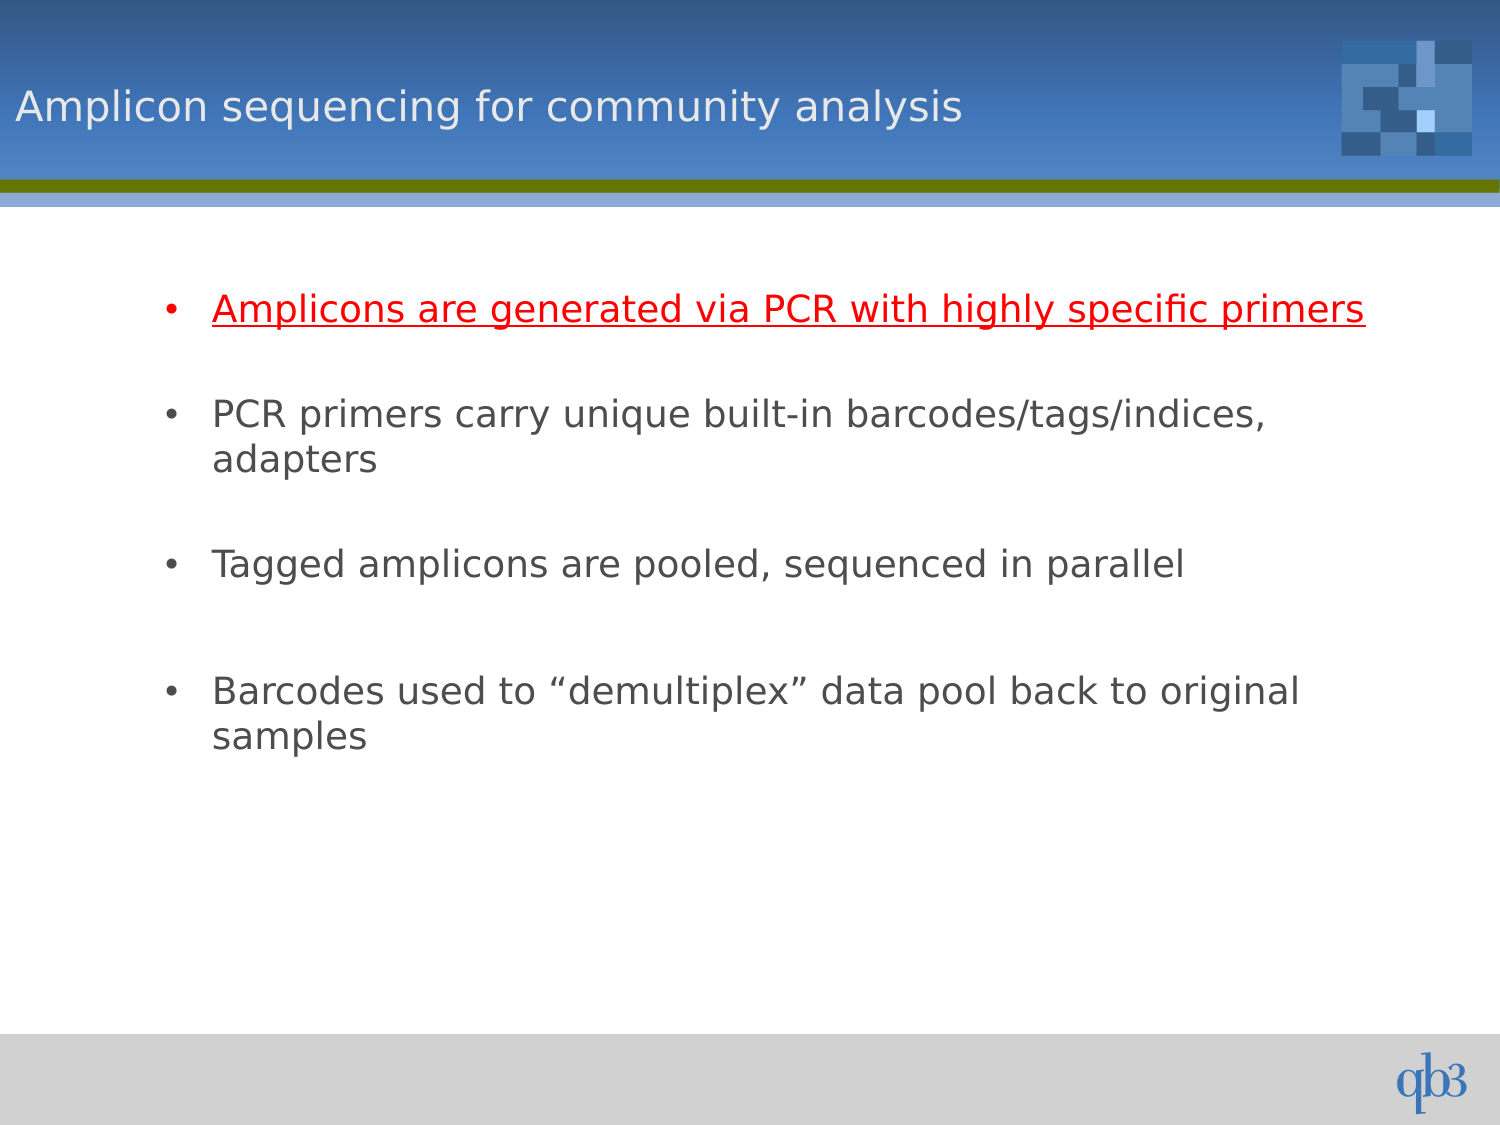

Amplicon sequencing for community analysis

Amplicons are generated via PCR with highly specific primers

PCR primers carry unique built-in barcodes/tags/indices, adapters

Tagged amplicons are pooled, sequenced in parallel

Barcodes used to “demultiplex” data pool back to original samples